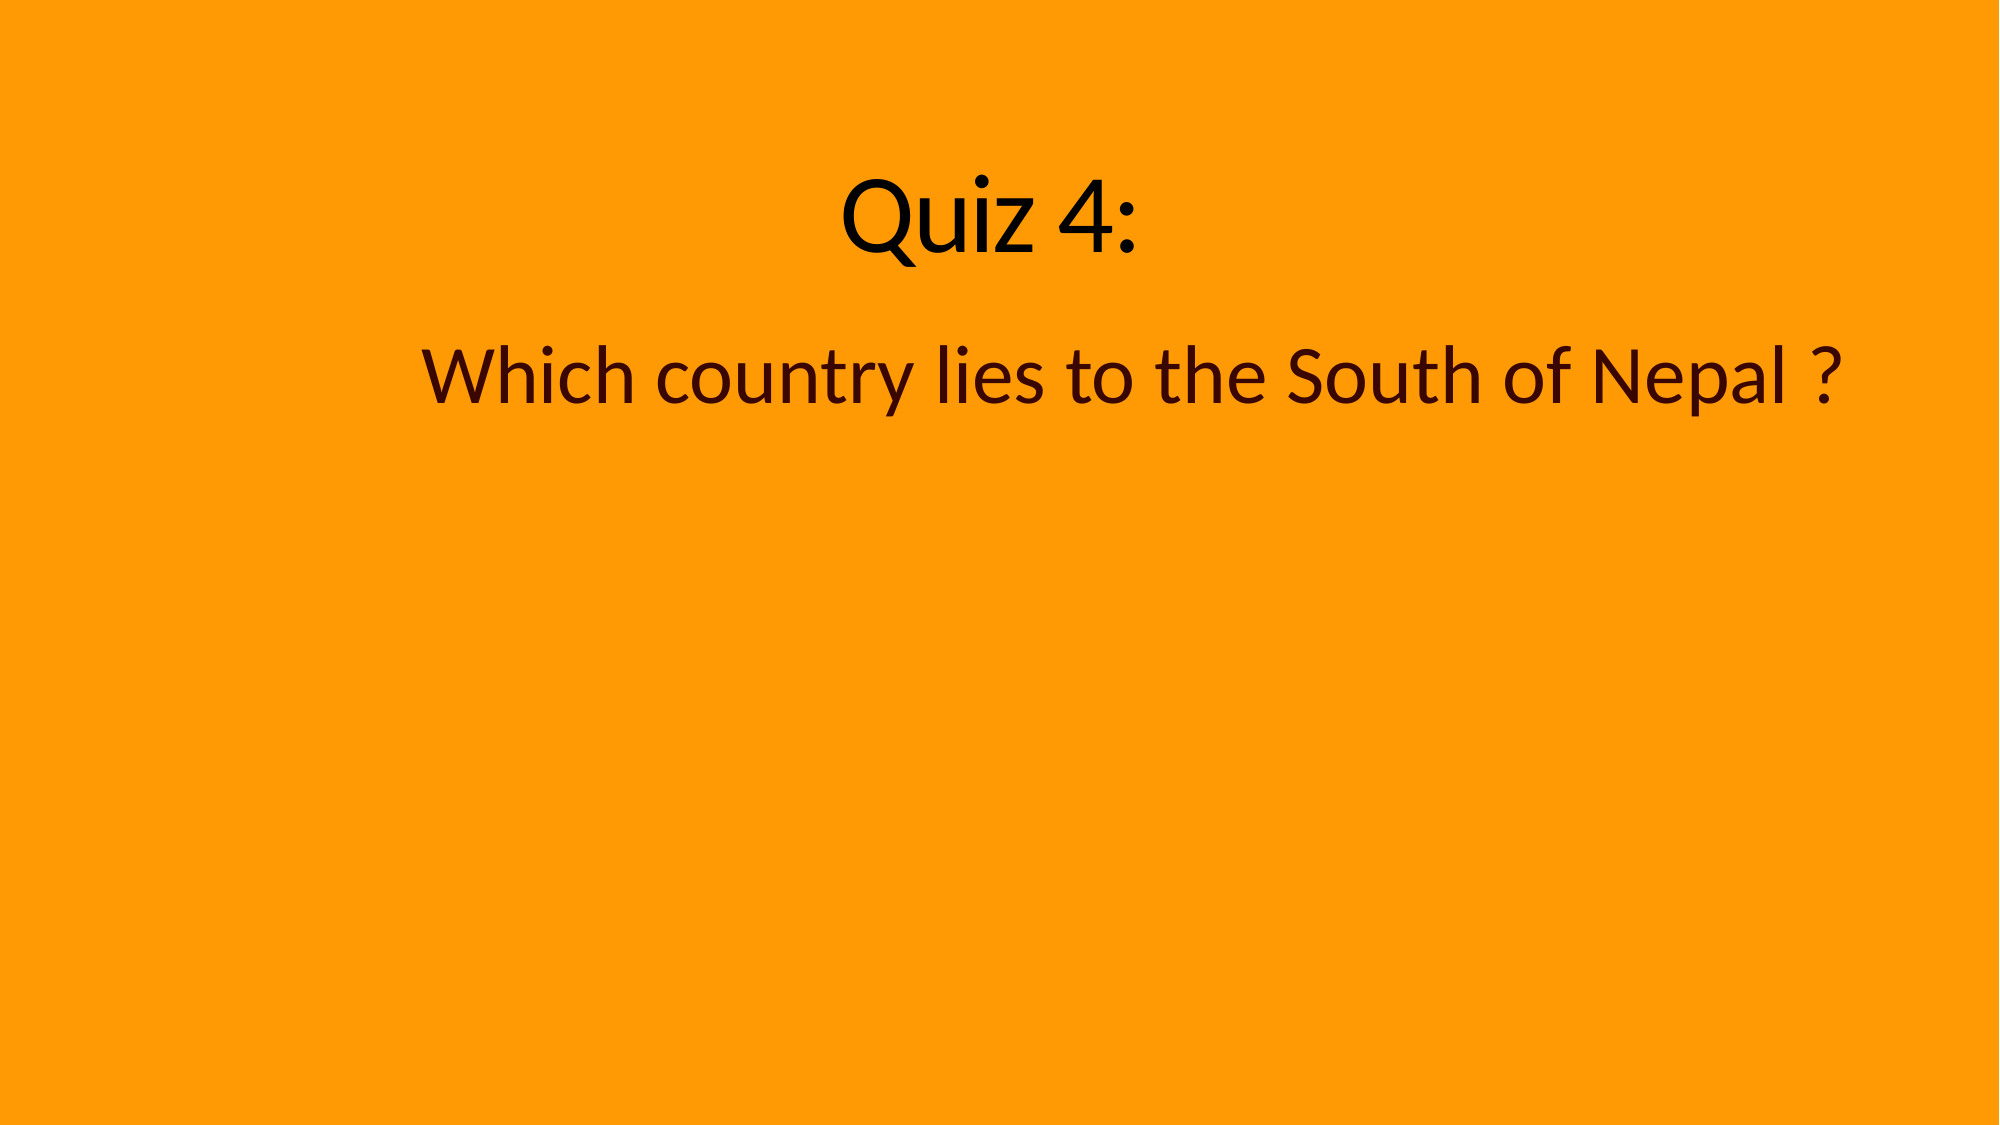

# Quiz 4:
Which country lies to the South of Nepal ?